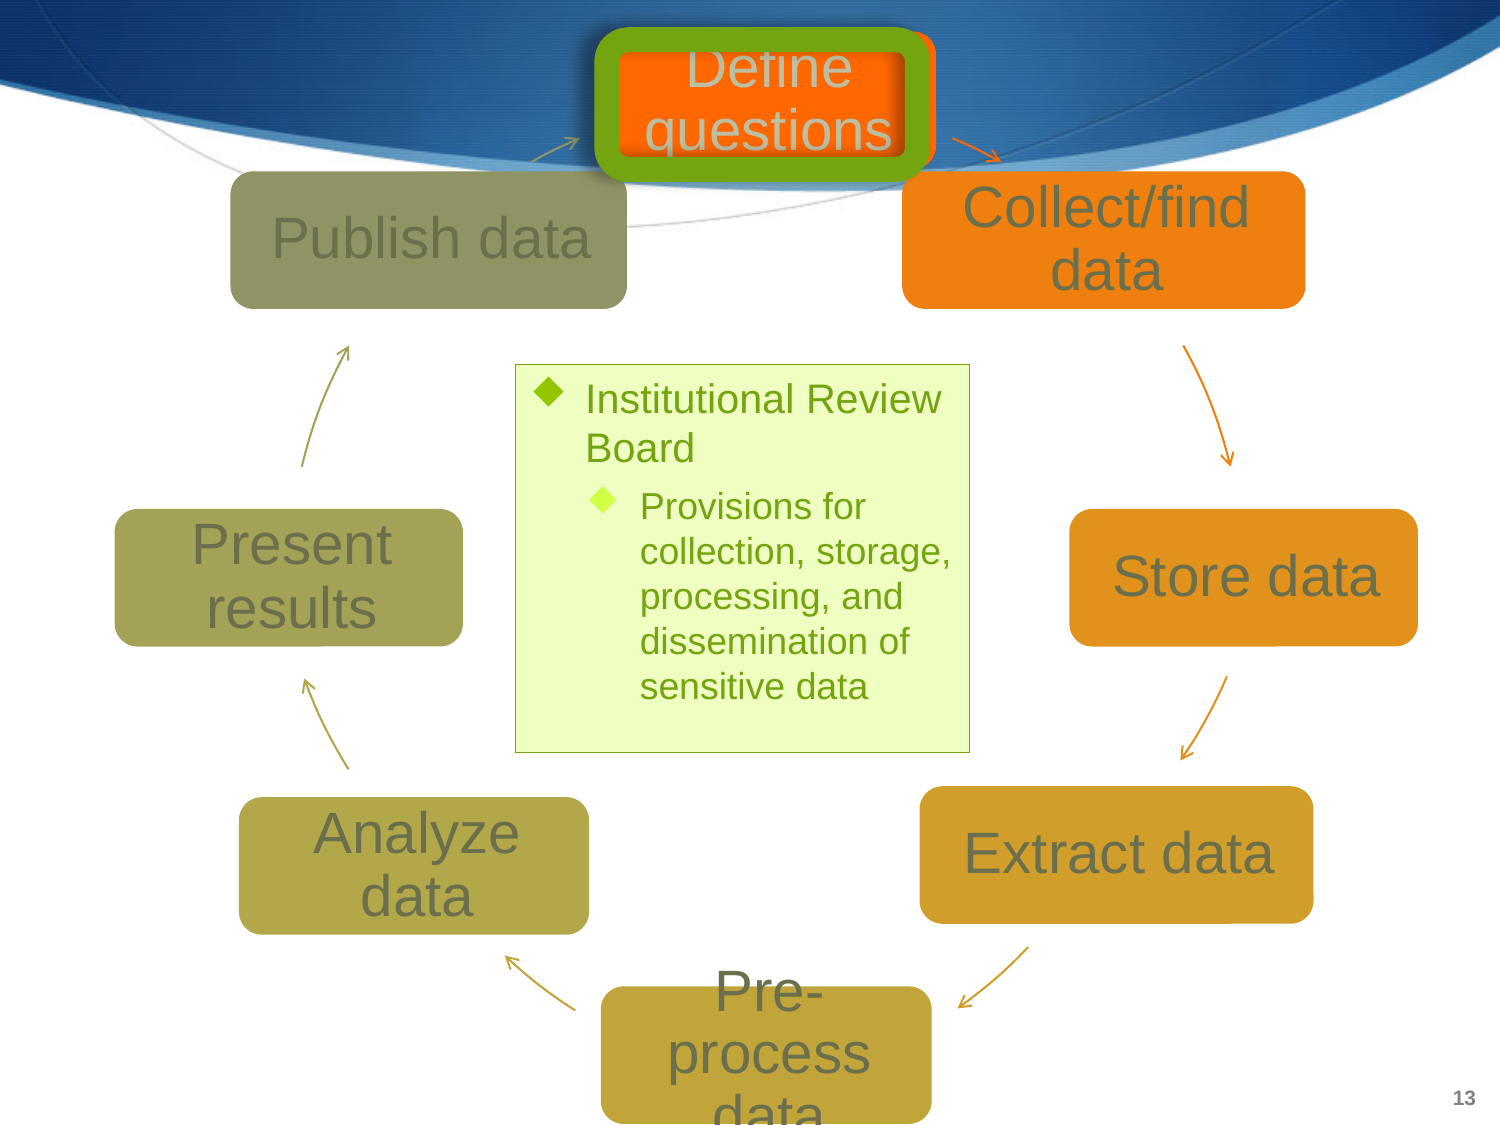

Define questions
Collect/find data
Store data
Extract data
Pre-process data
Analyze data
Present results
Publish data

Institutional Review Board
Provisions for collection, storage, processing, and dissemination of sensitive data
13